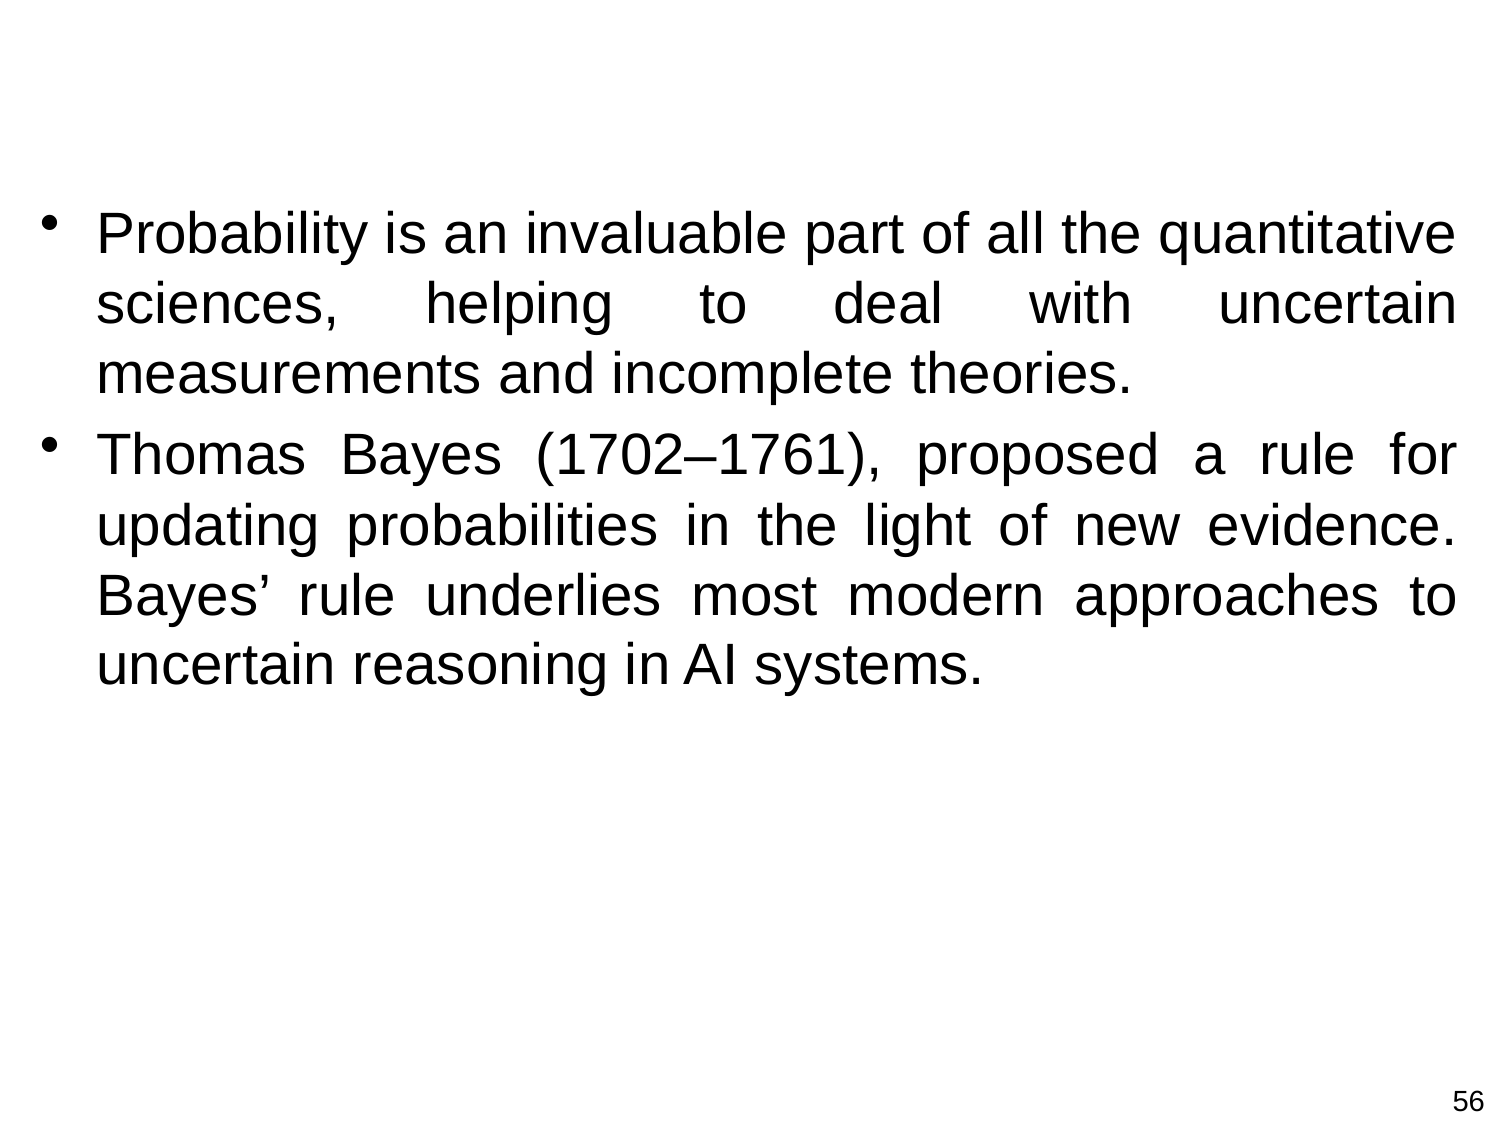

#
Probability is an invaluable part of all the quantitative sciences, helping to deal with uncertain measurements and incomplete theories.
Thomas Bayes (1702–1761), proposed a rule for updating probabilities in the light of new evidence. Bayes’ rule underlies most modern approaches to uncertain reasoning in AI systems.
56